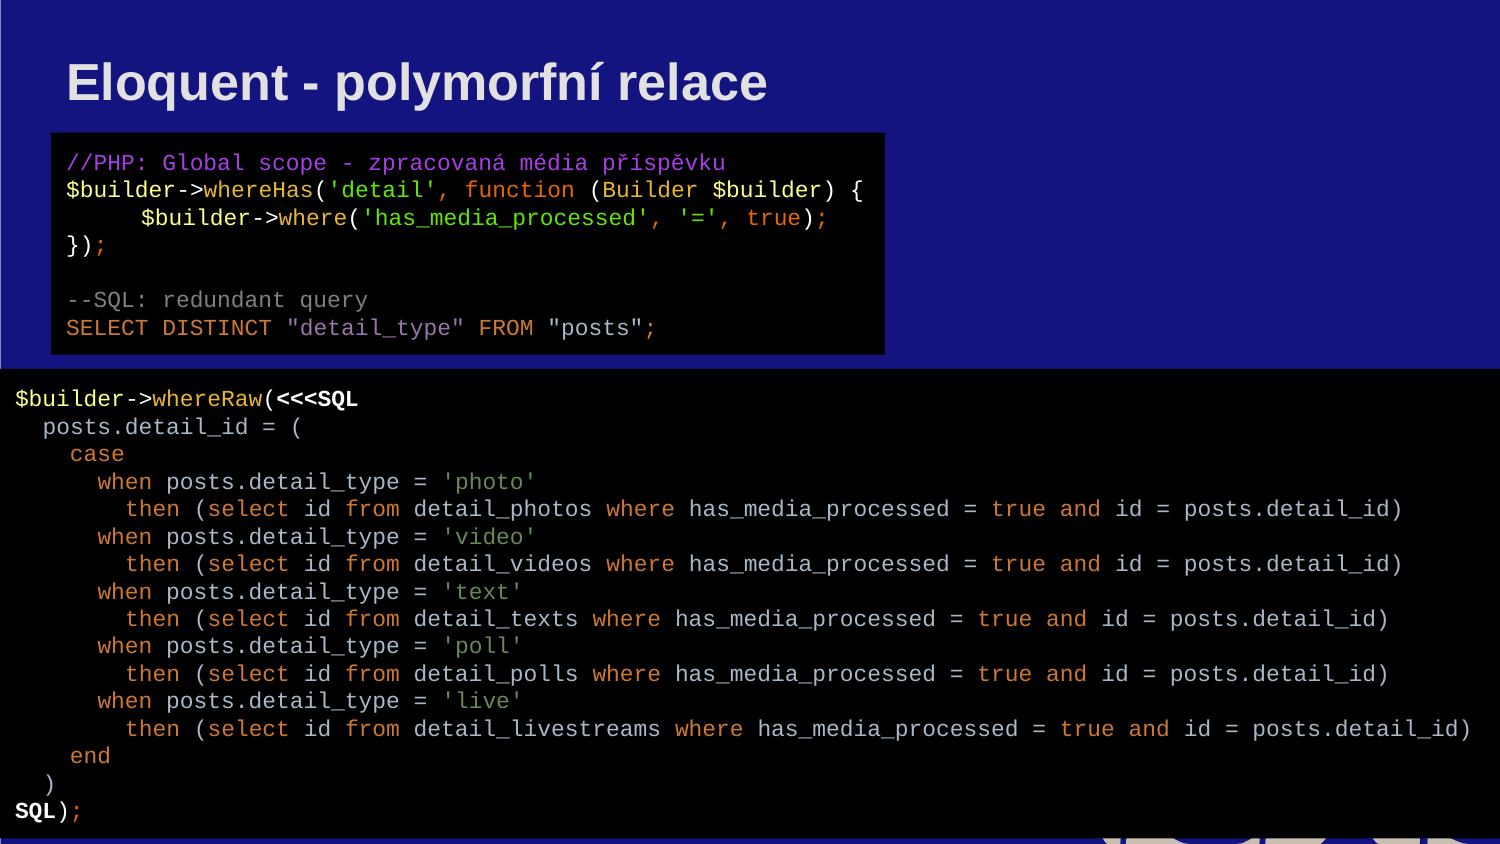

# Eloquent - polymorfní relace
//PHP: Global scope - zpracovaná média příspěvku
$builder->whereHas('detail', function (Builder $builder) {
$builder->where('has_media_processed', '=', true);
});

--SQL: redundant query
SELECT DISTINCT "detail_type" FROM "posts";
$builder->whereRaw(<<<SQL
  posts.detail_id = (
    case
      when posts.detail_type = 'photo'
        then (select id from detail_photos where has_media_processed = true and id = posts.detail_id)
      when posts.detail_type = 'video'
        then (select id from detail_videos where has_media_processed = true and id = posts.detail_id)
      when posts.detail_type = 'text'
        then (select id from detail_texts where has_media_processed = true and id = posts.detail_id)
      when posts.detail_type = 'poll'
        then (select id from detail_polls where has_media_processed = true and id = posts.detail_id)
      when posts.detail_type = 'live'
        then (select id from detail_livestreams where has_media_processed = true and id = posts.detail_id)
    end
  )
SQL);